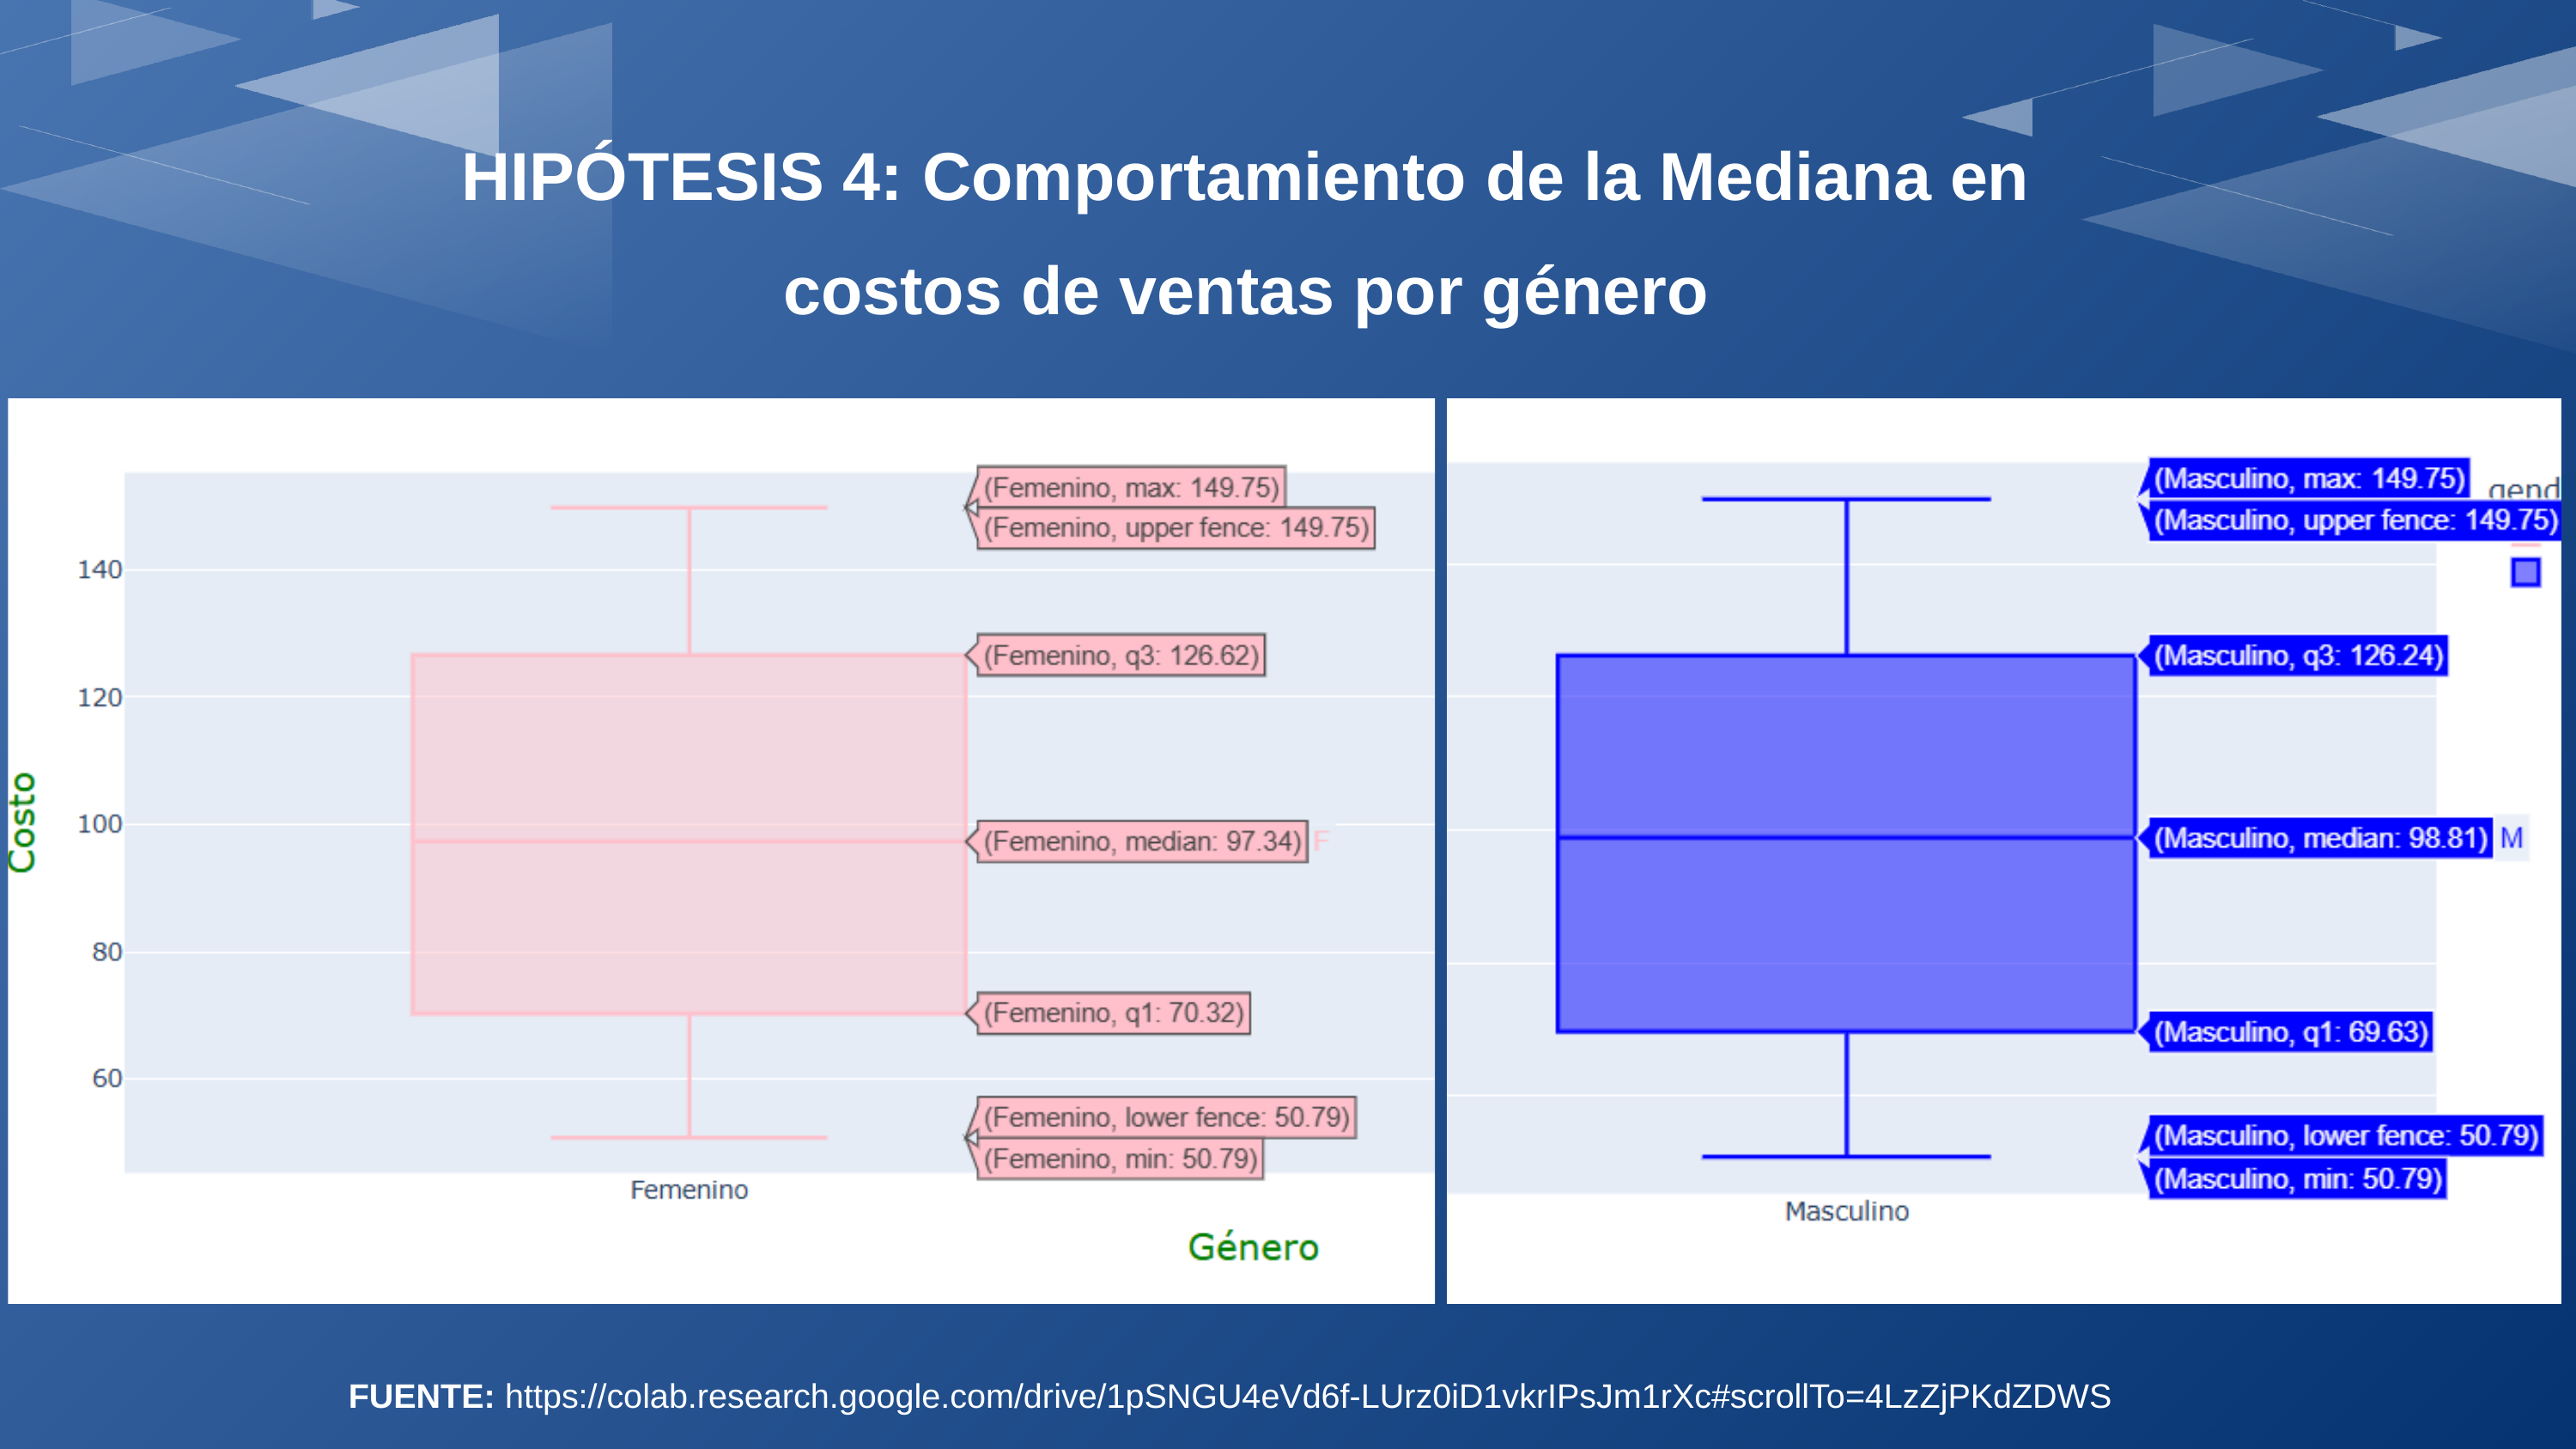

HIPÓTESIS 4: Comportamiento de la Mediana en costos de ventas por género

FUENTE: https://colab.research.google.com/drive/1pSNGU4eVd6f-LUrz0iD1vkrIPsJm1rXc#scrollTo=4LzZjPKdZDWS